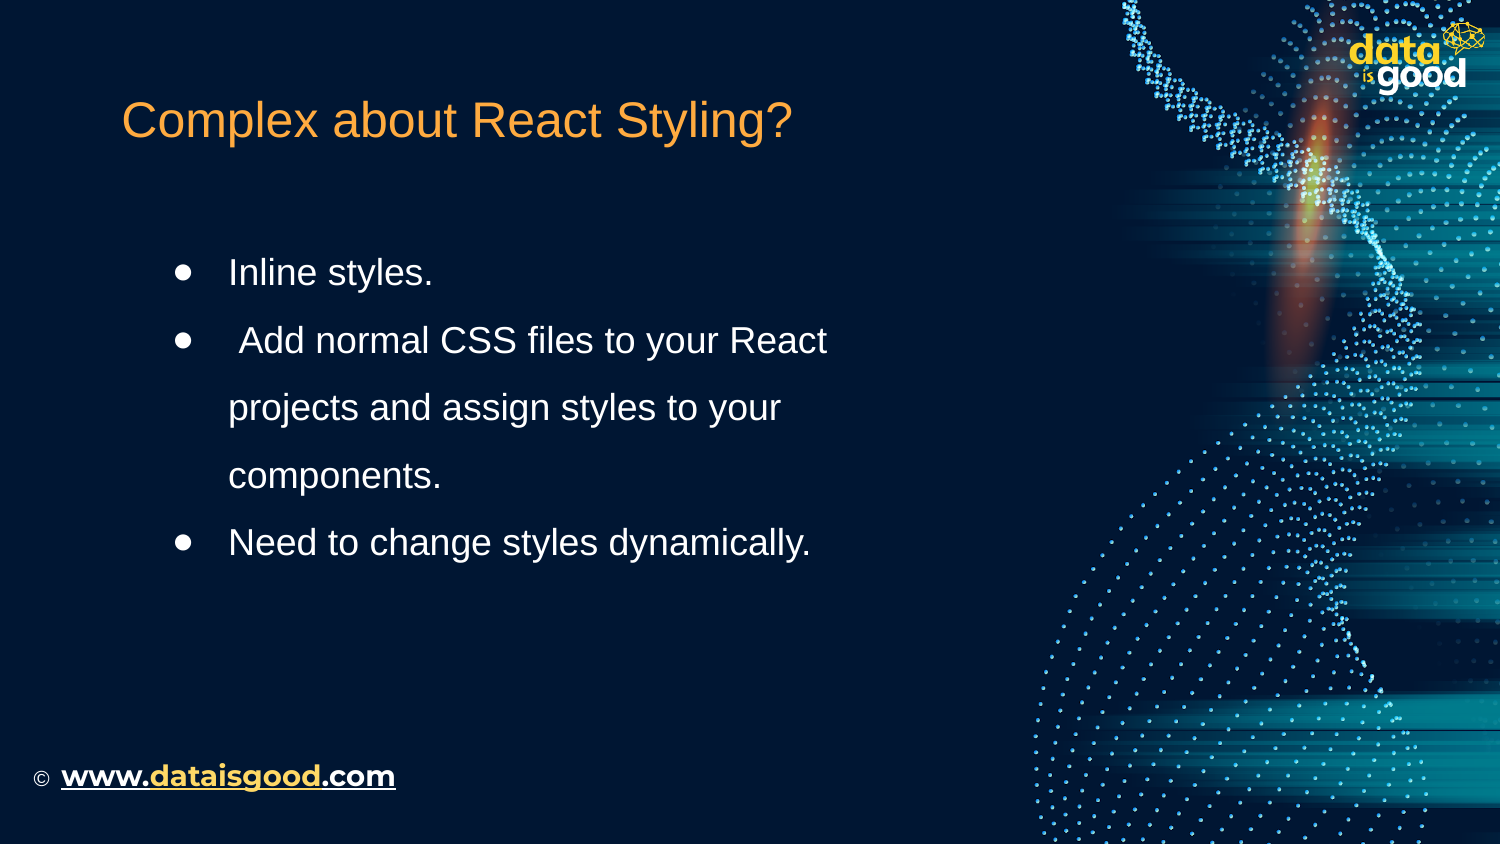

# Complex about React Styling?
Inline styles.
 Add normal CSS files to your React projects and assign styles to your components.
Need to change styles dynamically.